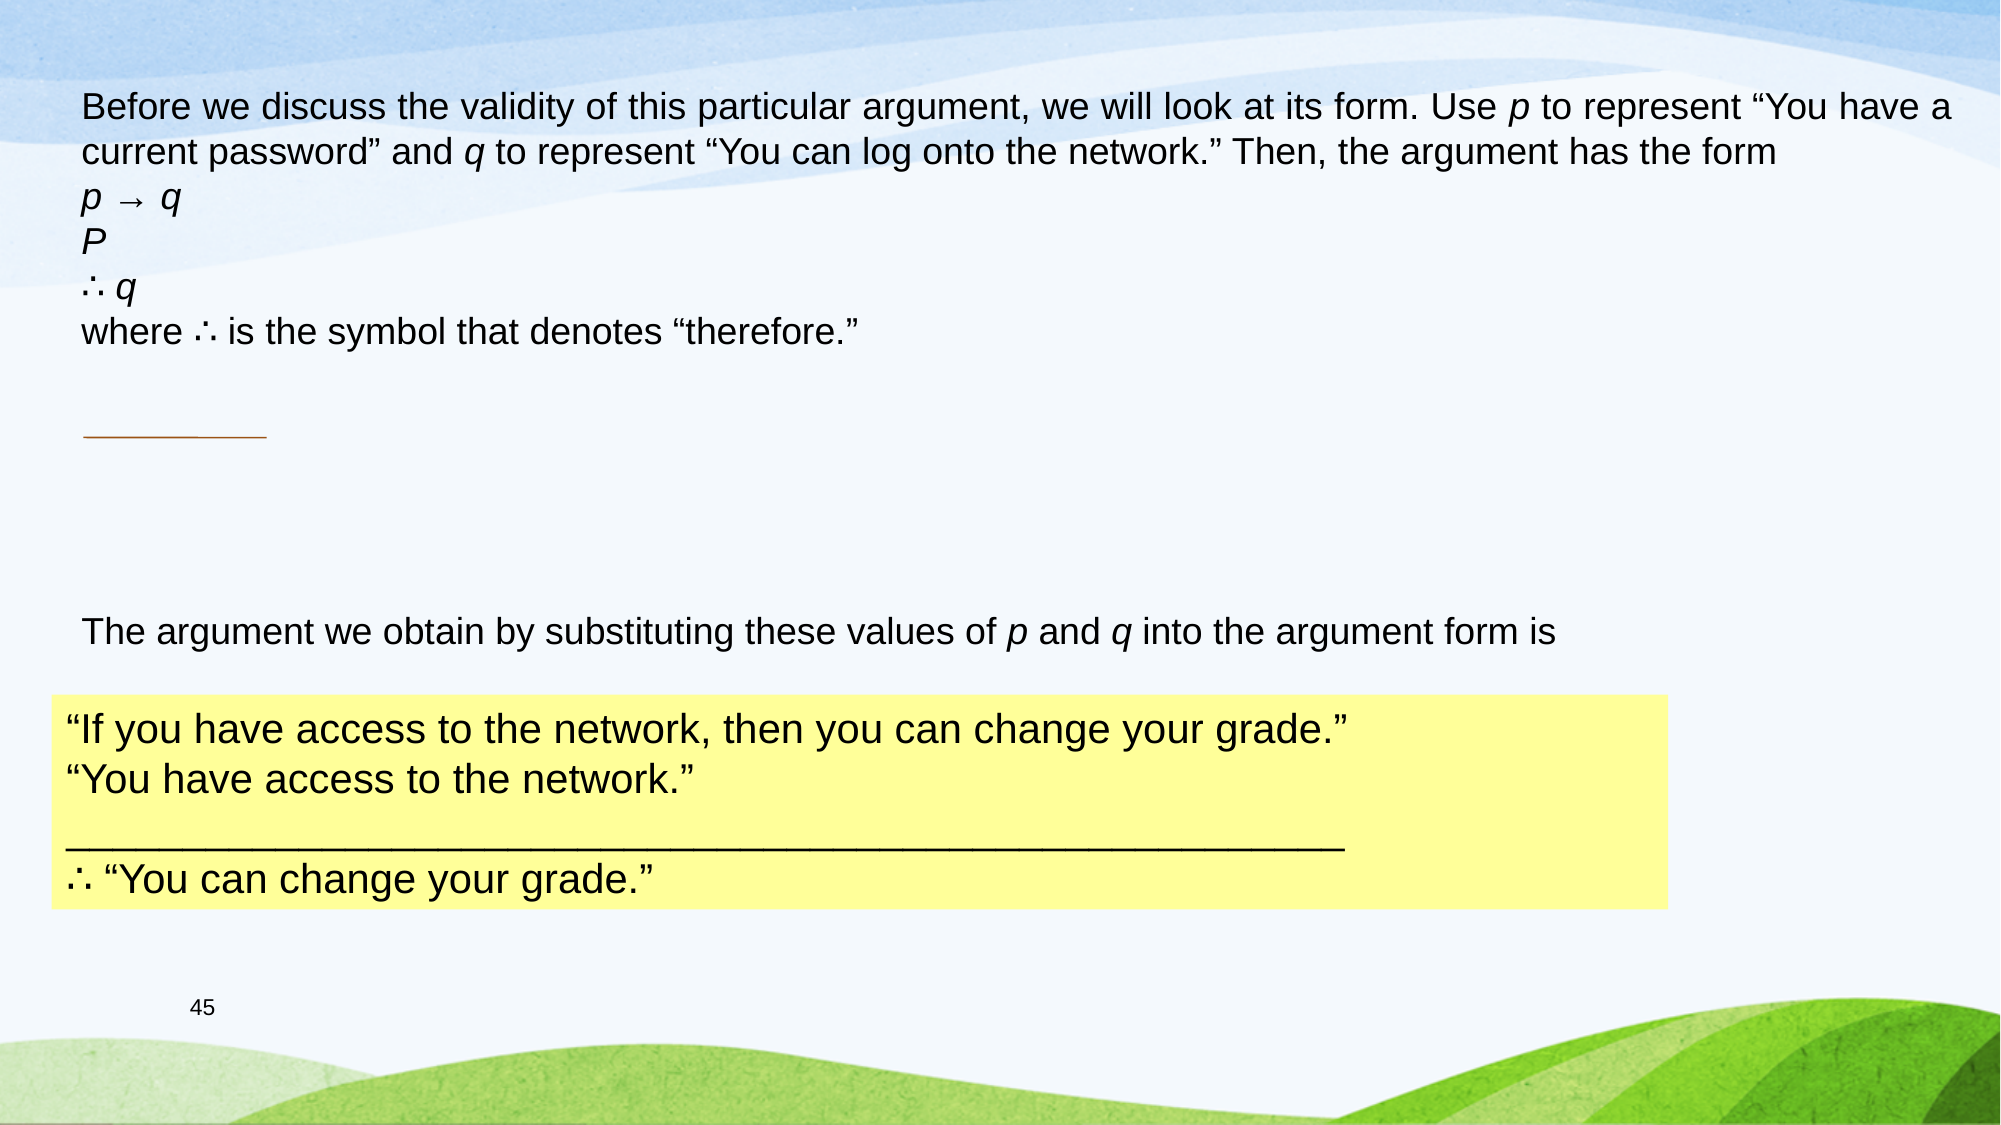

Before we discuss the validity of this particular argument, we will look at its form. Use p to represent “You have a current password” and q to represent “You can log onto the network.” Then, the argument has the form
p → q
P
∴ q
where ∴ is the symbol that denotes “therefore.”

The argument we obtain by substituting these values of p and q into the argument form is
“If you have access to the network, then you can change your grade.”
“You have access to the network.”
_______________________________________________________
∴ “You can change your grade.”
45